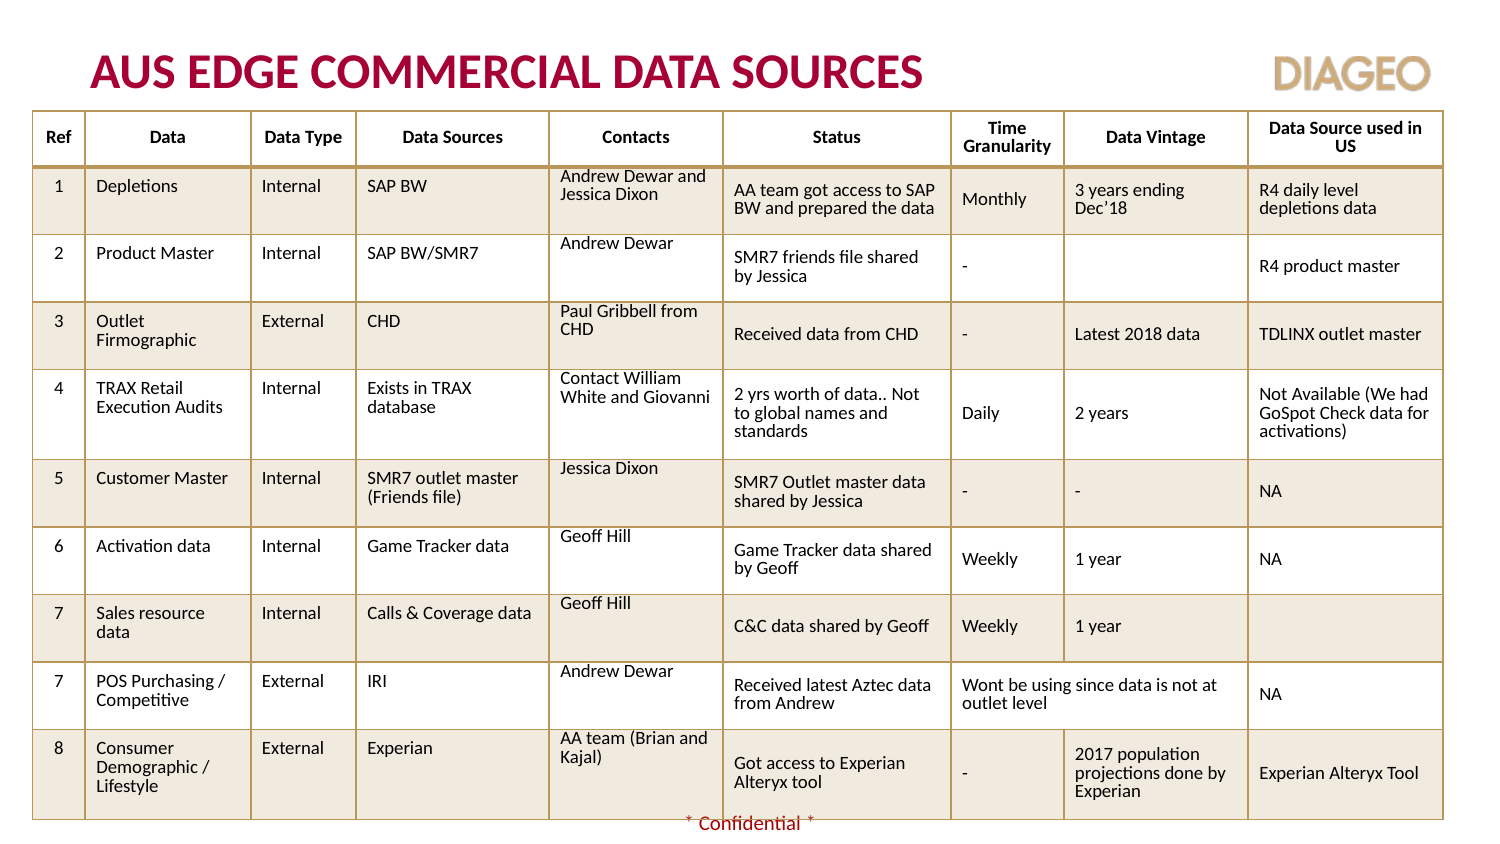

# Aus EDGE Commercial Data Sources
| Ref | Data | Data Type | Data Sources | Contacts | Status | Time Granularity | Data Vintage | Data Source used in US |
| --- | --- | --- | --- | --- | --- | --- | --- | --- |
| 1 | Depletions | Internal | SAP BW | Andrew Dewar and Jessica Dixon | AA team got access to SAP BW and prepared the data | Monthly | 3 years ending Dec’18 | R4 daily level depletions data |
| 2 | Product Master | Internal | SAP BW/SMR7 | Andrew Dewar | SMR7 friends file shared by Jessica | - |  | R4 product master |
| 3 | Outlet Firmographic | External | CHD | Paul Gribbell from CHD | Received data from CHD | - | Latest 2018 data | TDLINX outlet master |
| 4 | TRAX Retail Execution Audits | Internal | Exists in TRAX database | Contact William White and Giovanni | 2 yrs worth of data.. Not to global names and standards | Daily | 2 years | Not Available (We had GoSpot Check data for activations) |
| 5 | Customer Master | Internal | SMR7 outlet master (Friends file) | Jessica Dixon | SMR7 Outlet master data shared by Jessica | - | - | NA |
| 6 | Activation data | Internal | Game Tracker data | Geoff Hill | Game Tracker data shared by Geoff | Weekly | 1 year | NA |
| 7 | Sales resource data | Internal | Calls & Coverage data | Geoff Hill | C&C data shared by Geoff | Weekly | 1 year |  |
| 7 | POS Purchasing / Competitive | External | IRI | Andrew Dewar | Received latest Aztec data from Andrew | Wont be using since data is not at outlet level |  | NA |
| 8 | Consumer Demographic / Lifestyle | External | Experian | AA team (Brian and Kajal) | Got access to Experian Alteryx tool | - | 2017 population projections done by Experian | Experian Alteryx Tool |